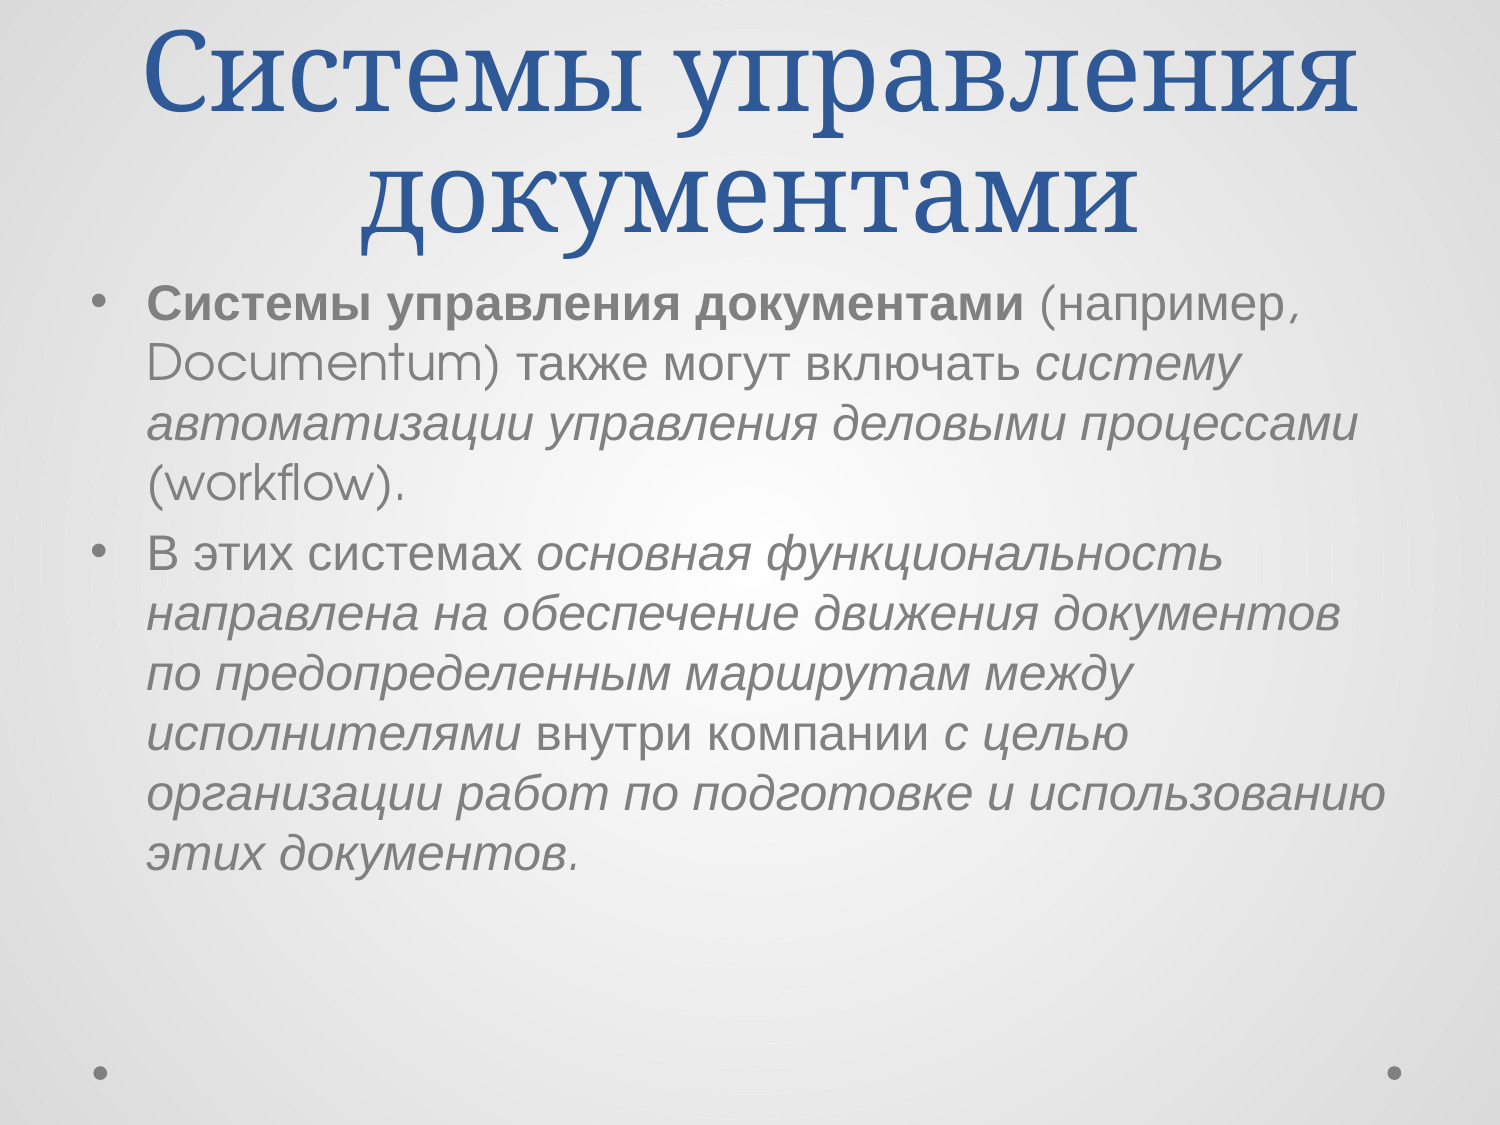

# Системы управления документами
Системы управления документами (например, Documentum) также могут включать систему автоматизации управления деловыми процессами (workflow).
В этих системах основная функциональность направлена на обеспечение движения документов по предопределенным маршрутам между исполнителями внутри компании с целью организации работ по подготовке и использованию этих документов.